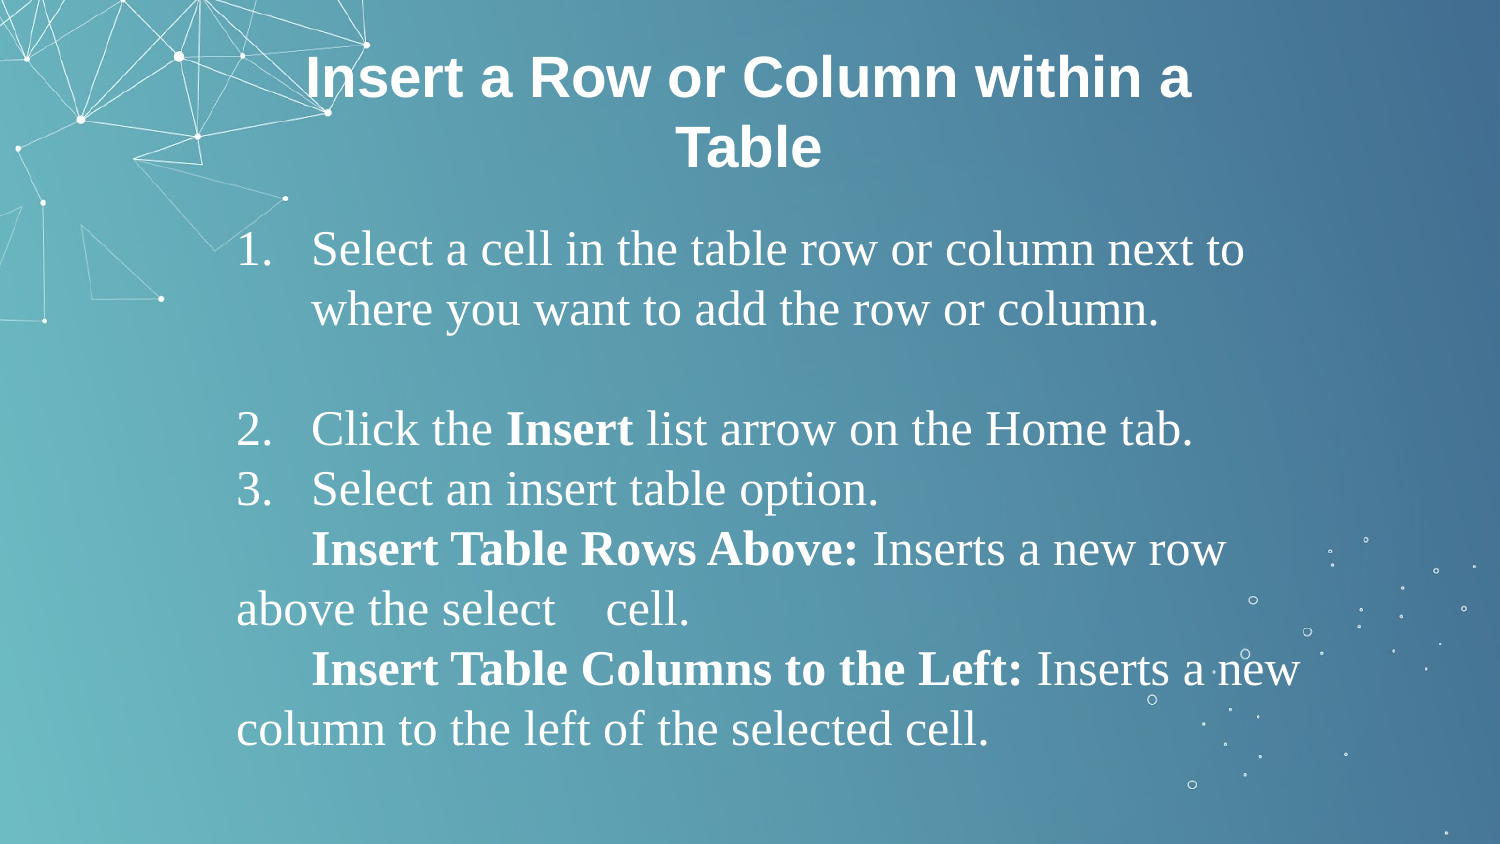

# Insert a Row or Column within a Table
Select a cell in the table row or column next to where you want to add the row or column.

Click the Insert list arrow on the Home tab.
Select an insert table option.
      Insert Table Rows Above: Inserts a new row above the select    cell.
      Insert Table Columns to the Left: Inserts a new column to the left of the selected cell.